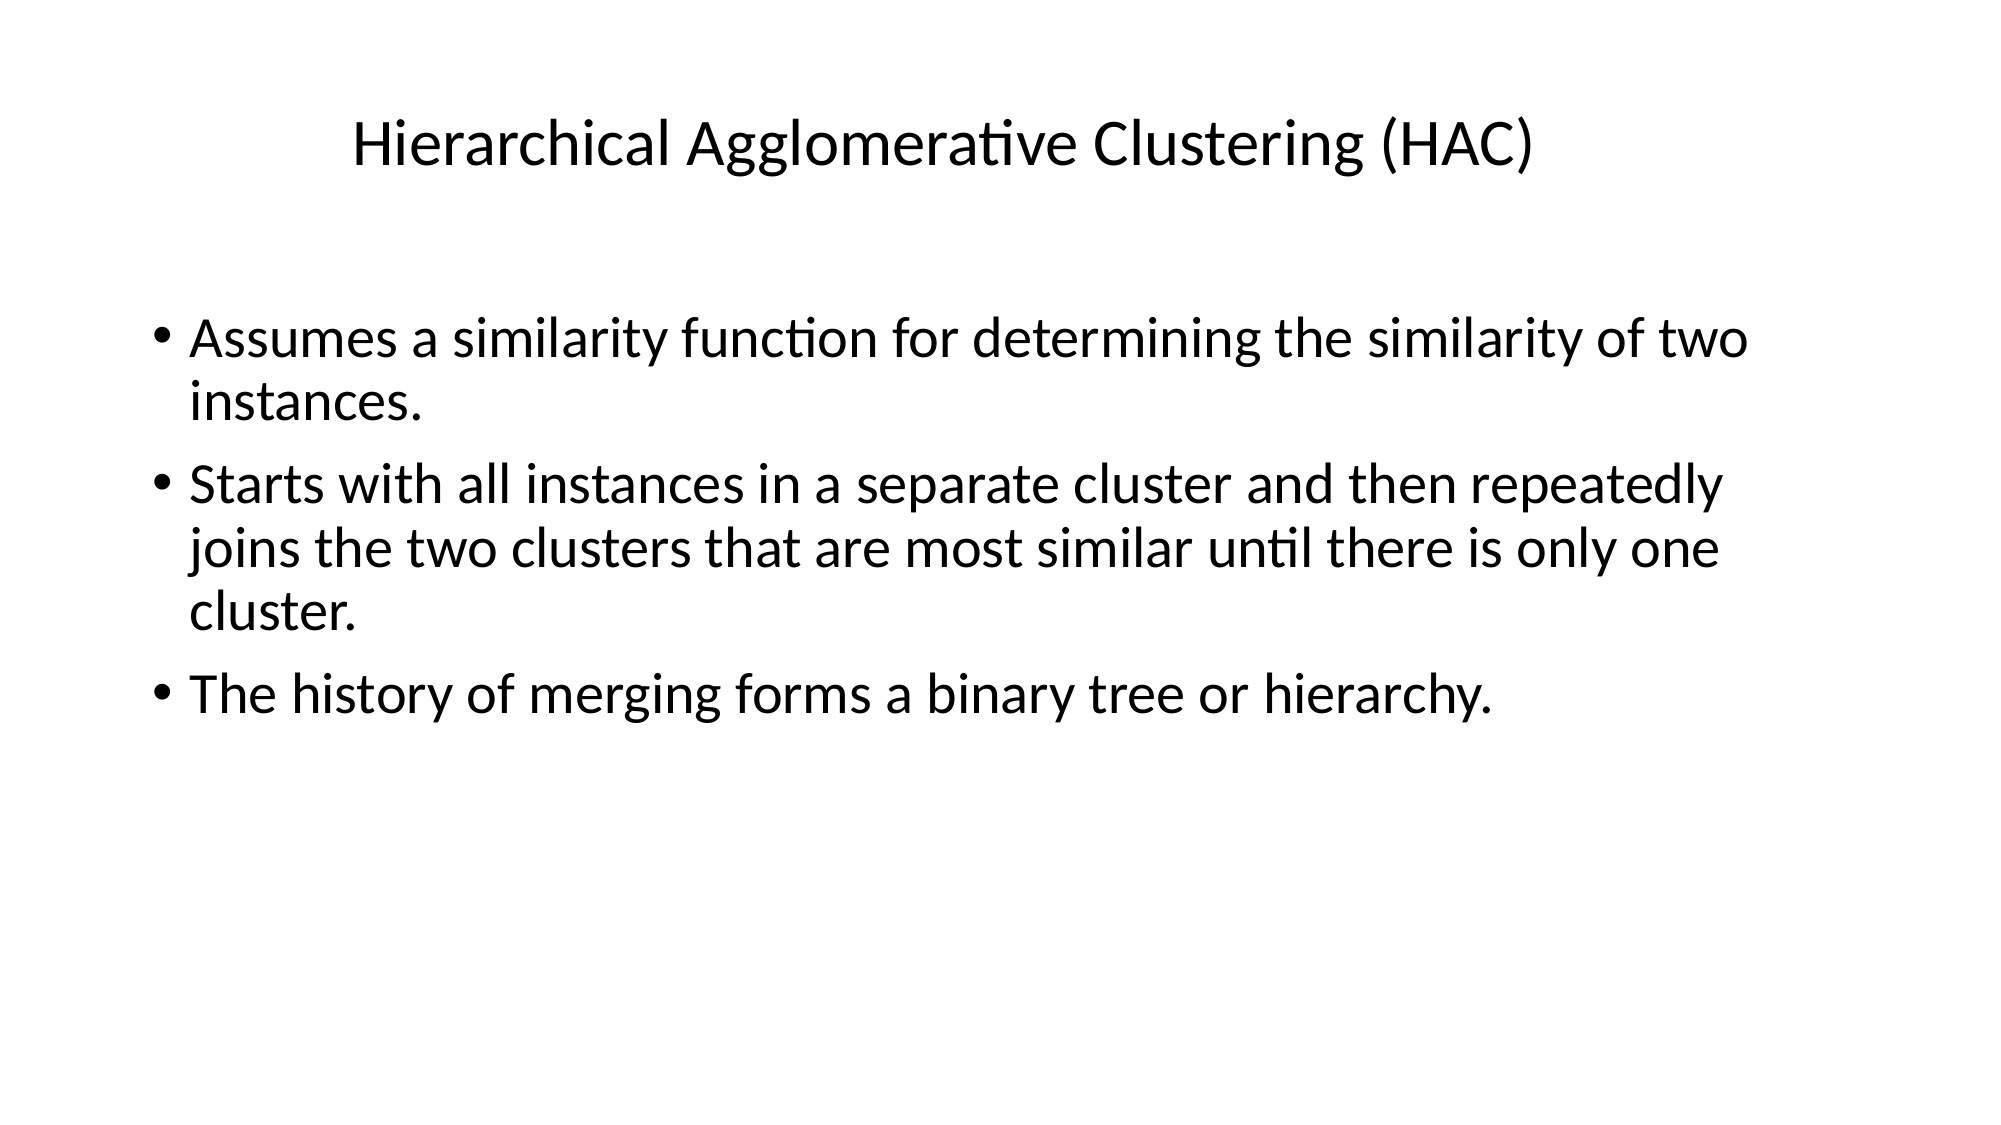

# Hierarchical Agglomerative Clustering (HAC)
Assumes a similarity function for determining the similarity of two instances.
Starts with all instances in a separate cluster and then repeatedly joins the two clusters that are most similar until there is only one cluster.
The history of merging forms a binary tree or hierarchy.